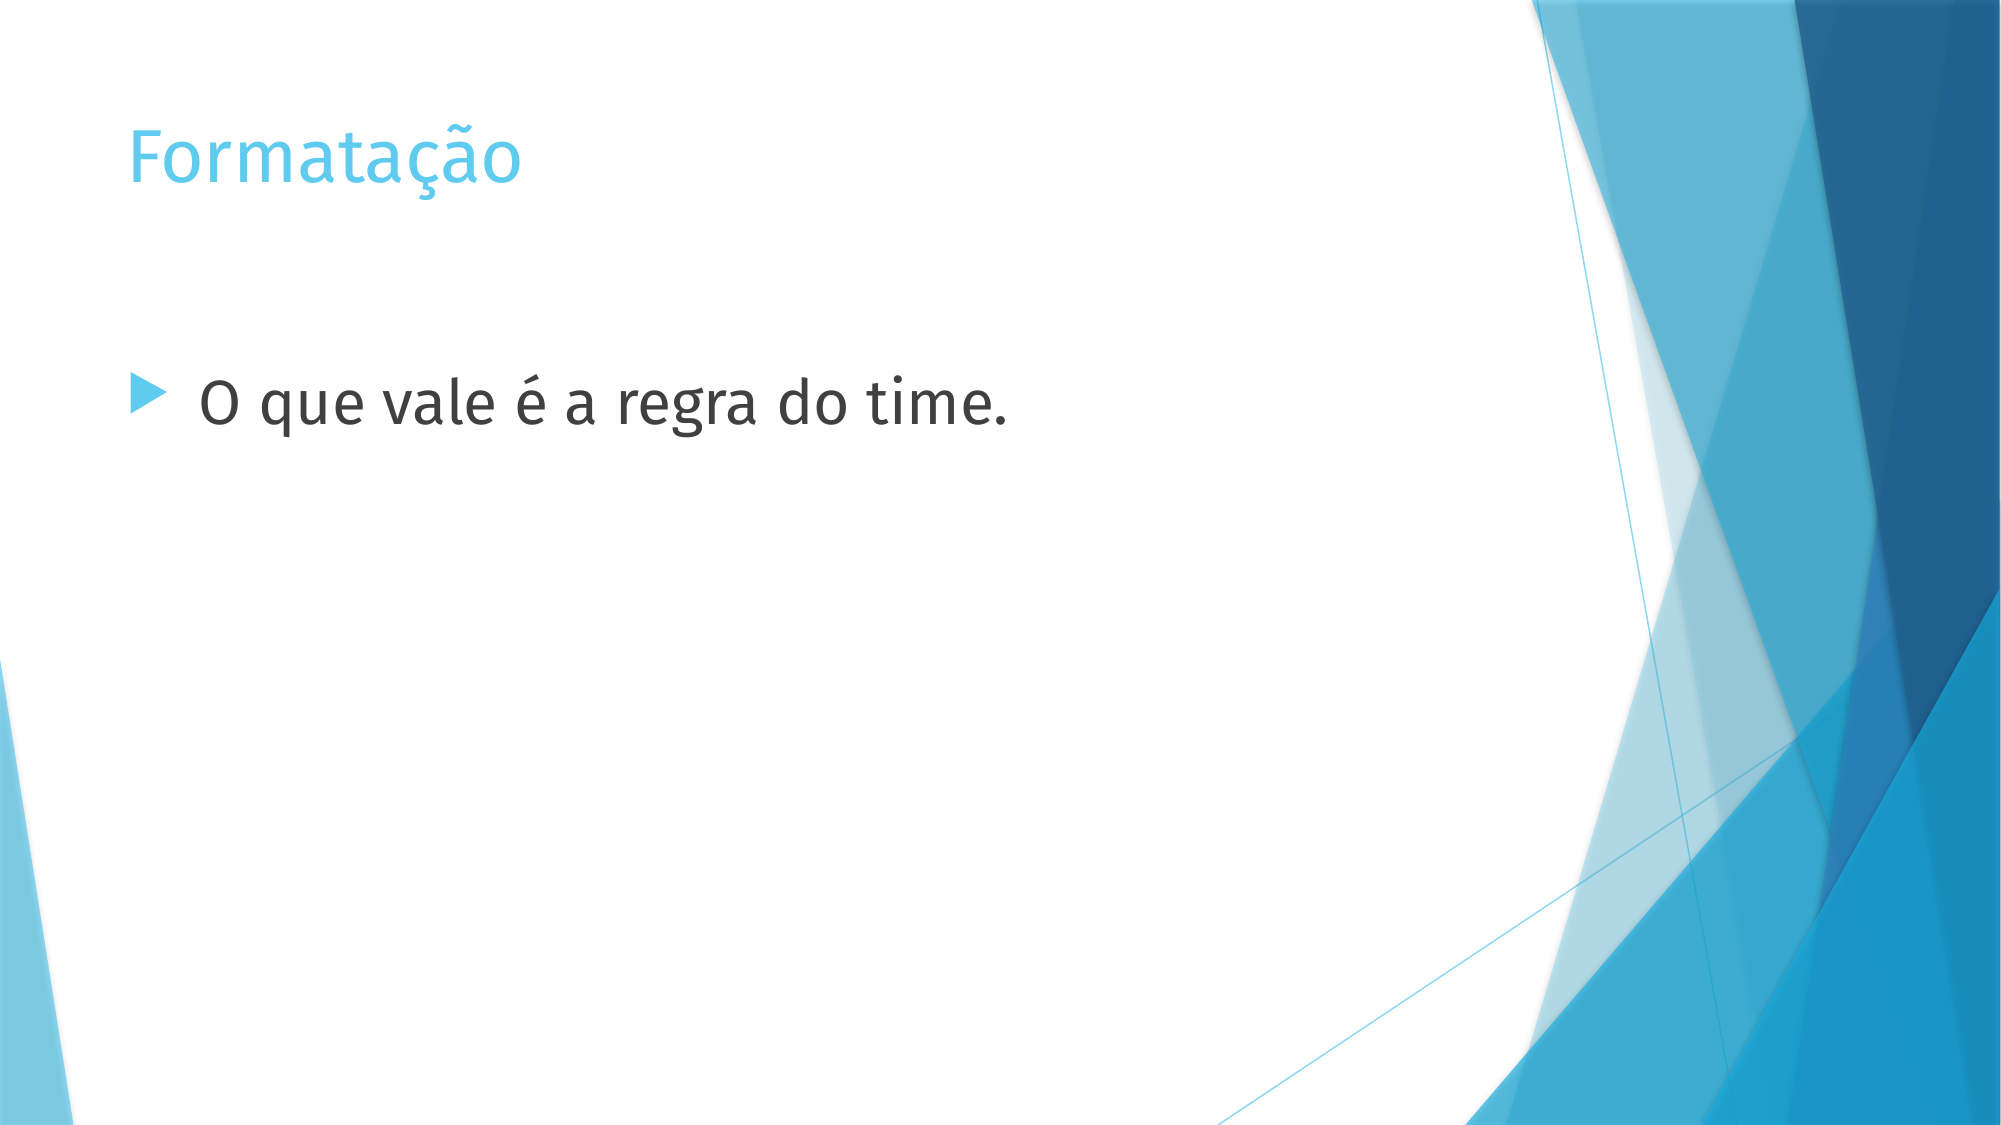

# Formatação
 O que vale é a regra do time.